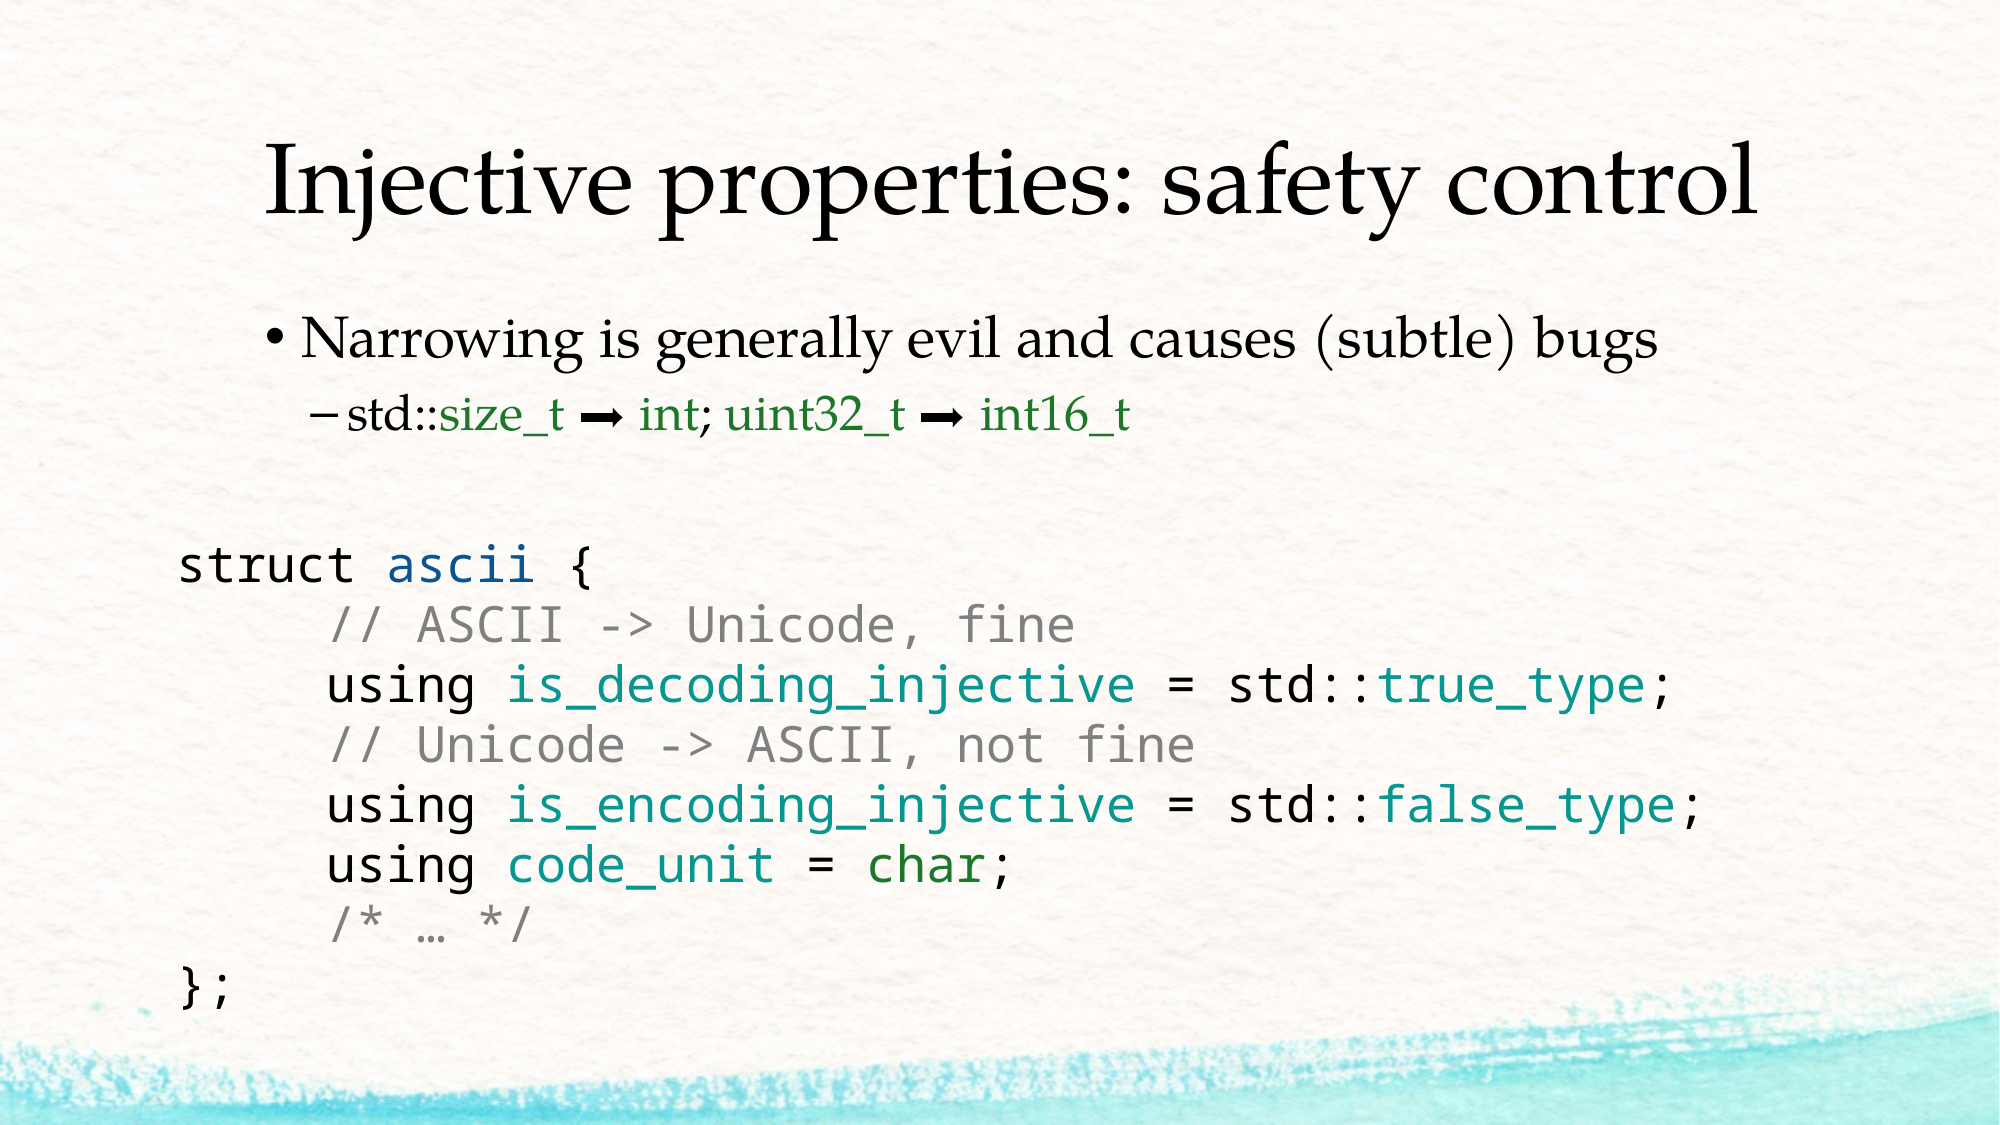

# Injective properties: safety control
Narrowing is generally evil and causes (subtle) bugs
std::size_t ➡️ int; uint32_t ➡️ int16_t
struct ascii {
	// ASCII -> Unicode, fine
	using is_decoding_injective = std::true_type;
	// Unicode -> ASCII, not fine
	using is_encoding_injective = std::false_type;
	using code_unit = char;
	/* … */
};